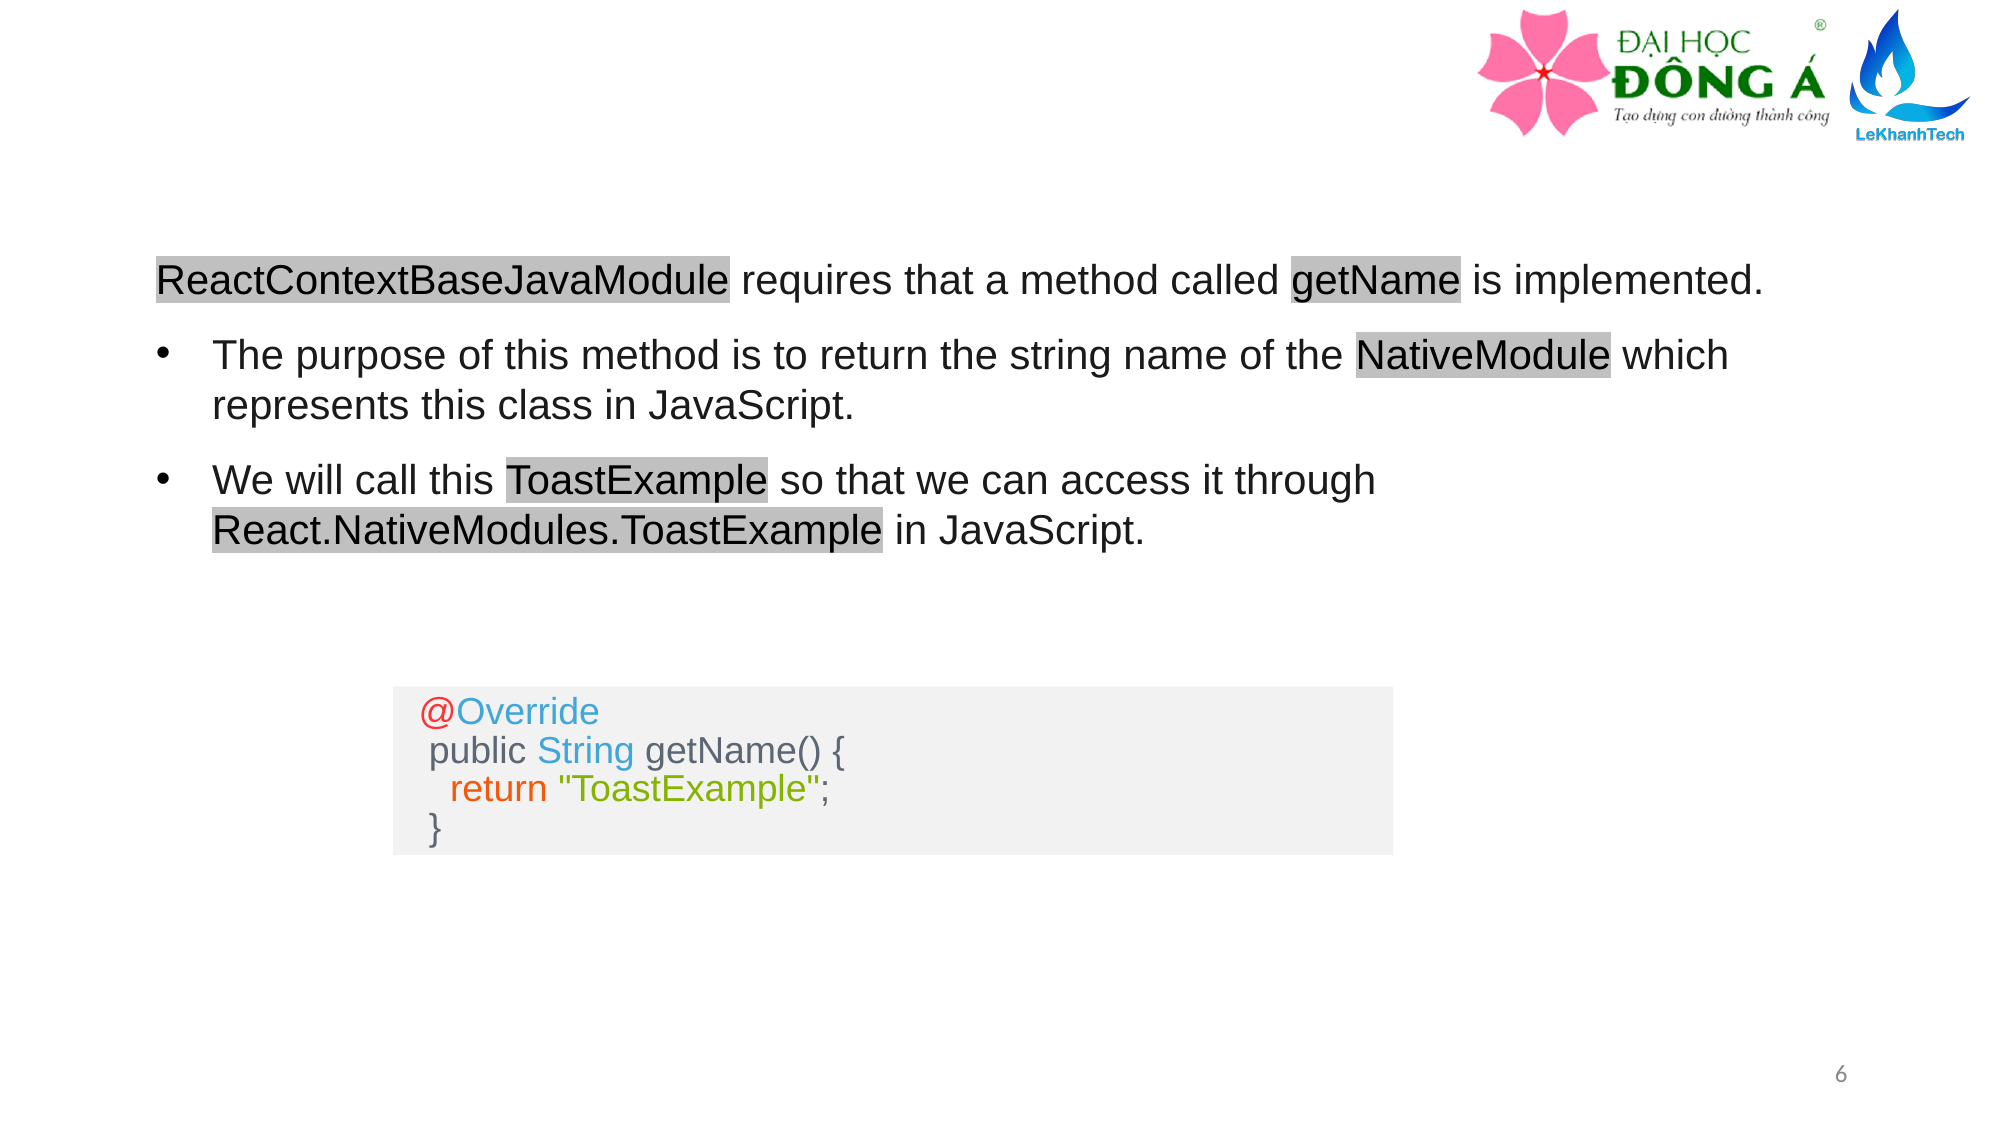

ReactContextBaseJavaModule requires that a method called getName is implemented.
The purpose of this method is to return the string name of the NativeModule which represents this class in JavaScript.
We will call this ToastExample so that we can access it through React.NativeModules.ToastExample in JavaScript.
 @Override
  public String getName() {
    return "ToastExample";
  }
6